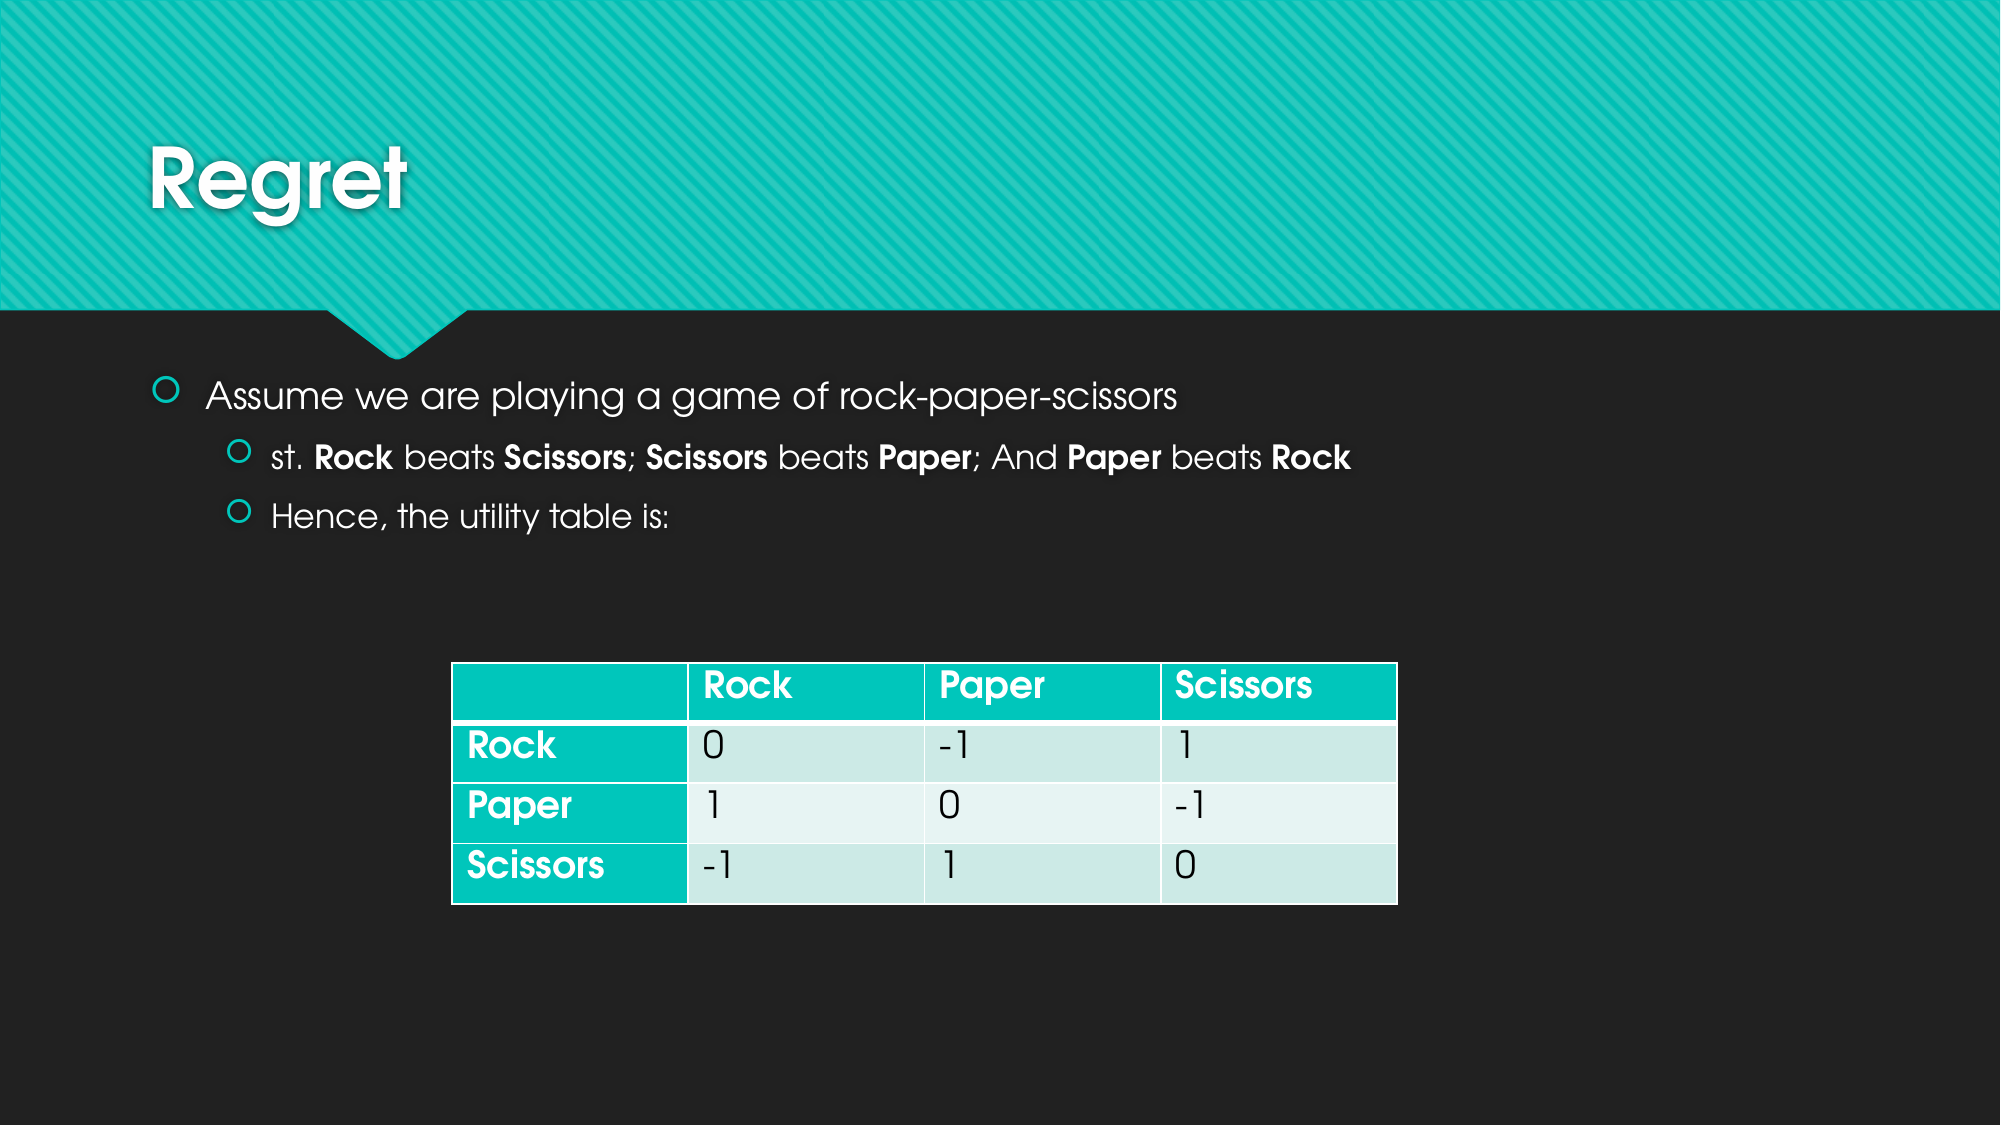

# Regret
Assume we are playing a game of rock-paper-scissors
st. Rock beats Scissors; Scissors beats Paper; And Paper beats Rock
Hence, the utility table is:

|  | Rock | Paper | Scissors |
| --- | --- | --- | --- |
| Rock | 0 | -1 | 1 |
| Paper | 1 | 0 | -1 |
| Scissors | -1 | 1 | 0 |